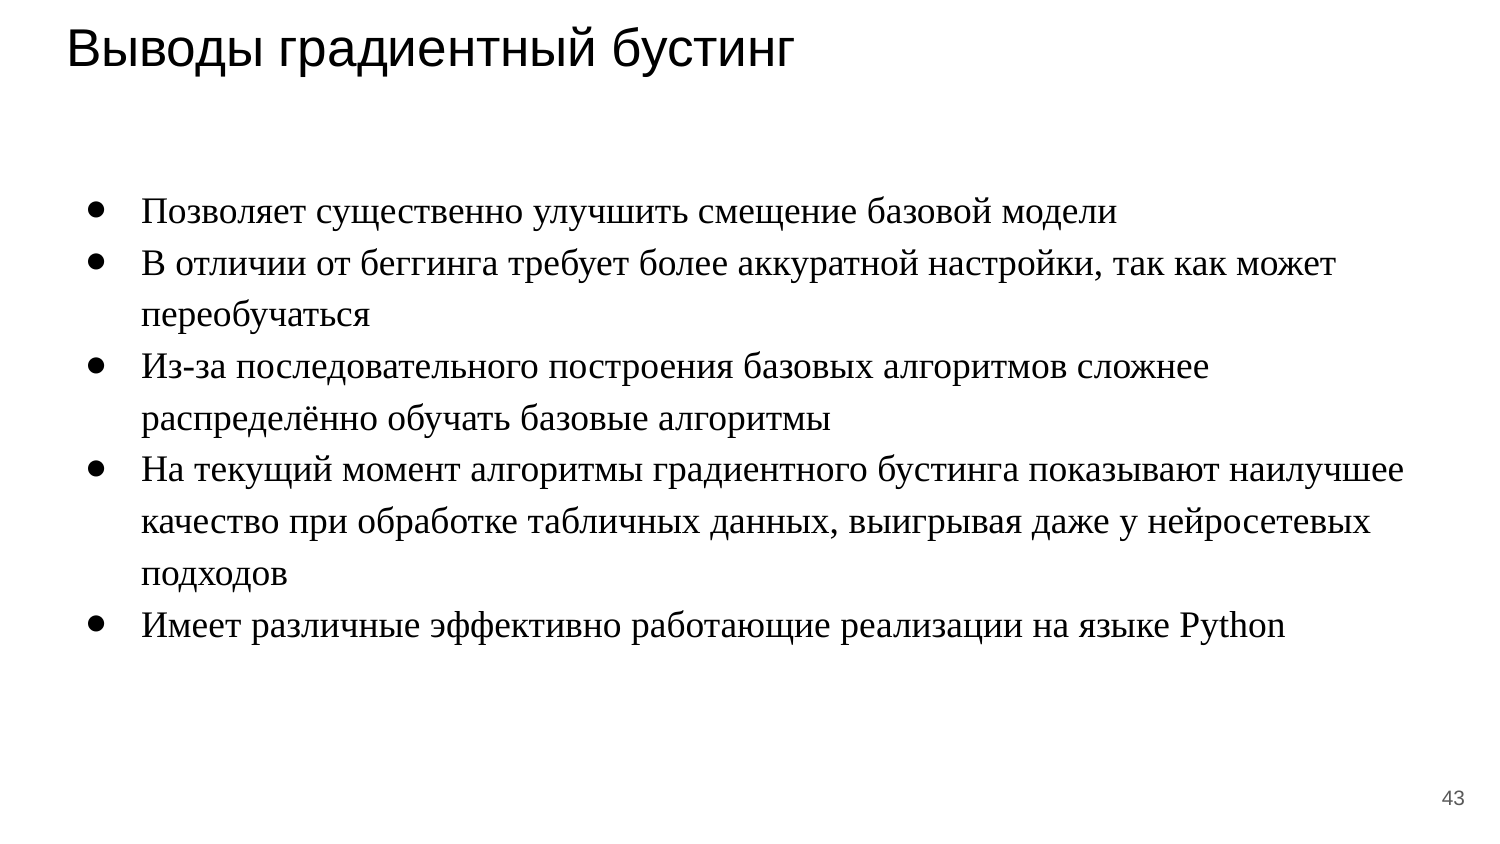

# Выводы градиентный бустинг
Позволяет существенно улучшить смещение базовой модели
В отличии от беггинга требует более аккуратной настройки, так как может переобучаться
Из-за последовательного построения базовых алгоритмов сложнее распределённо обучать базовые алгоритмы
На текущий момент алгоритмы градиентного бустинга показывают наилучшее качество при обработке табличных данных, выигрывая даже у нейросетевых подходов
Имеет различные эффективно работающие реализации на языке Python
43